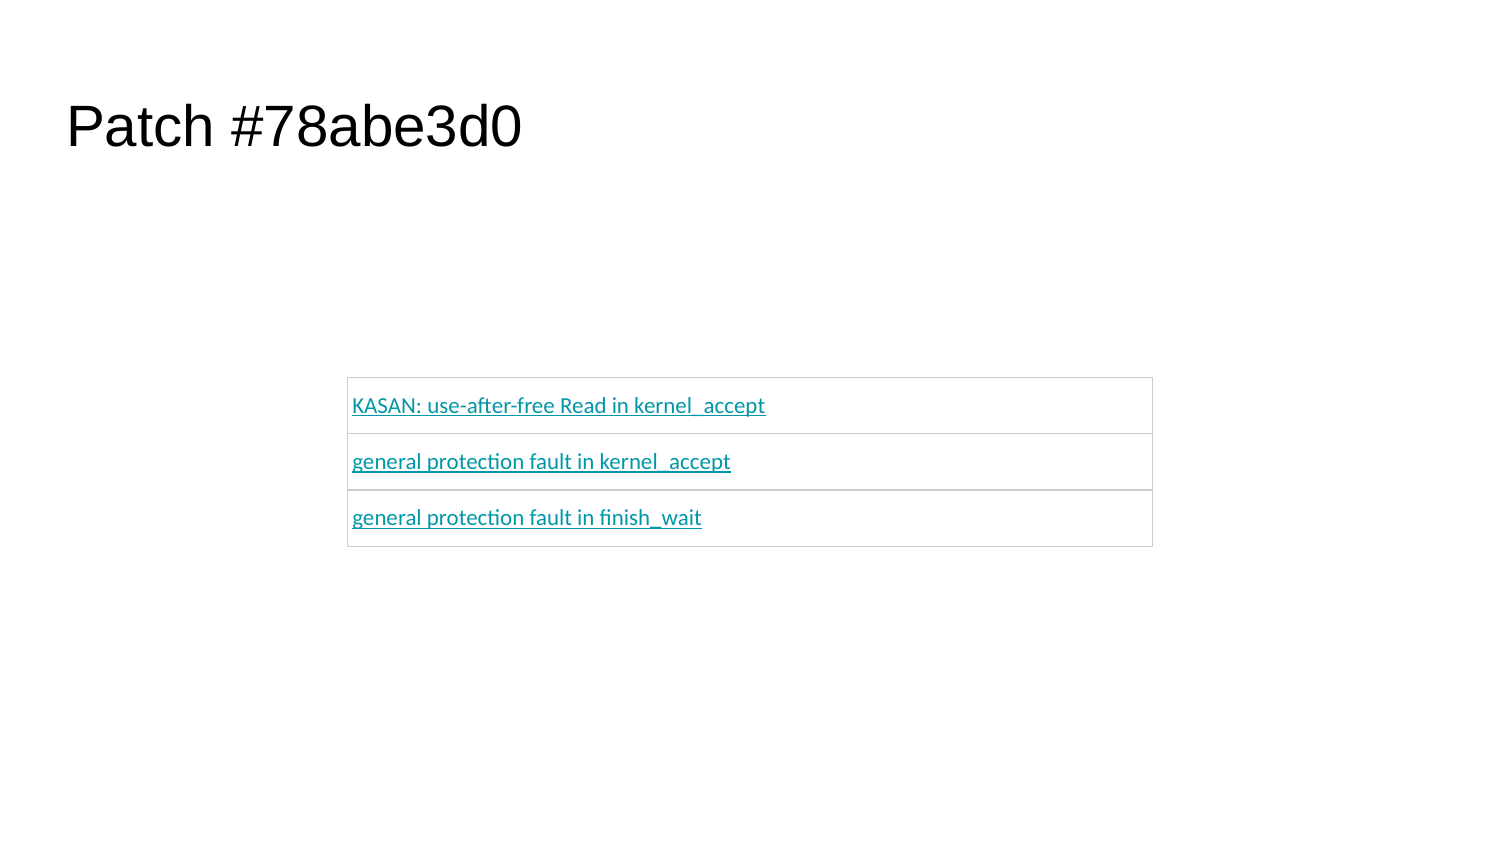

# Patch #78abe3d0
| KASAN: use-after-free Read in kernel\_accept |
| --- |
| general protection fault in kernel\_accept |
| general protection fault in finish\_wait |